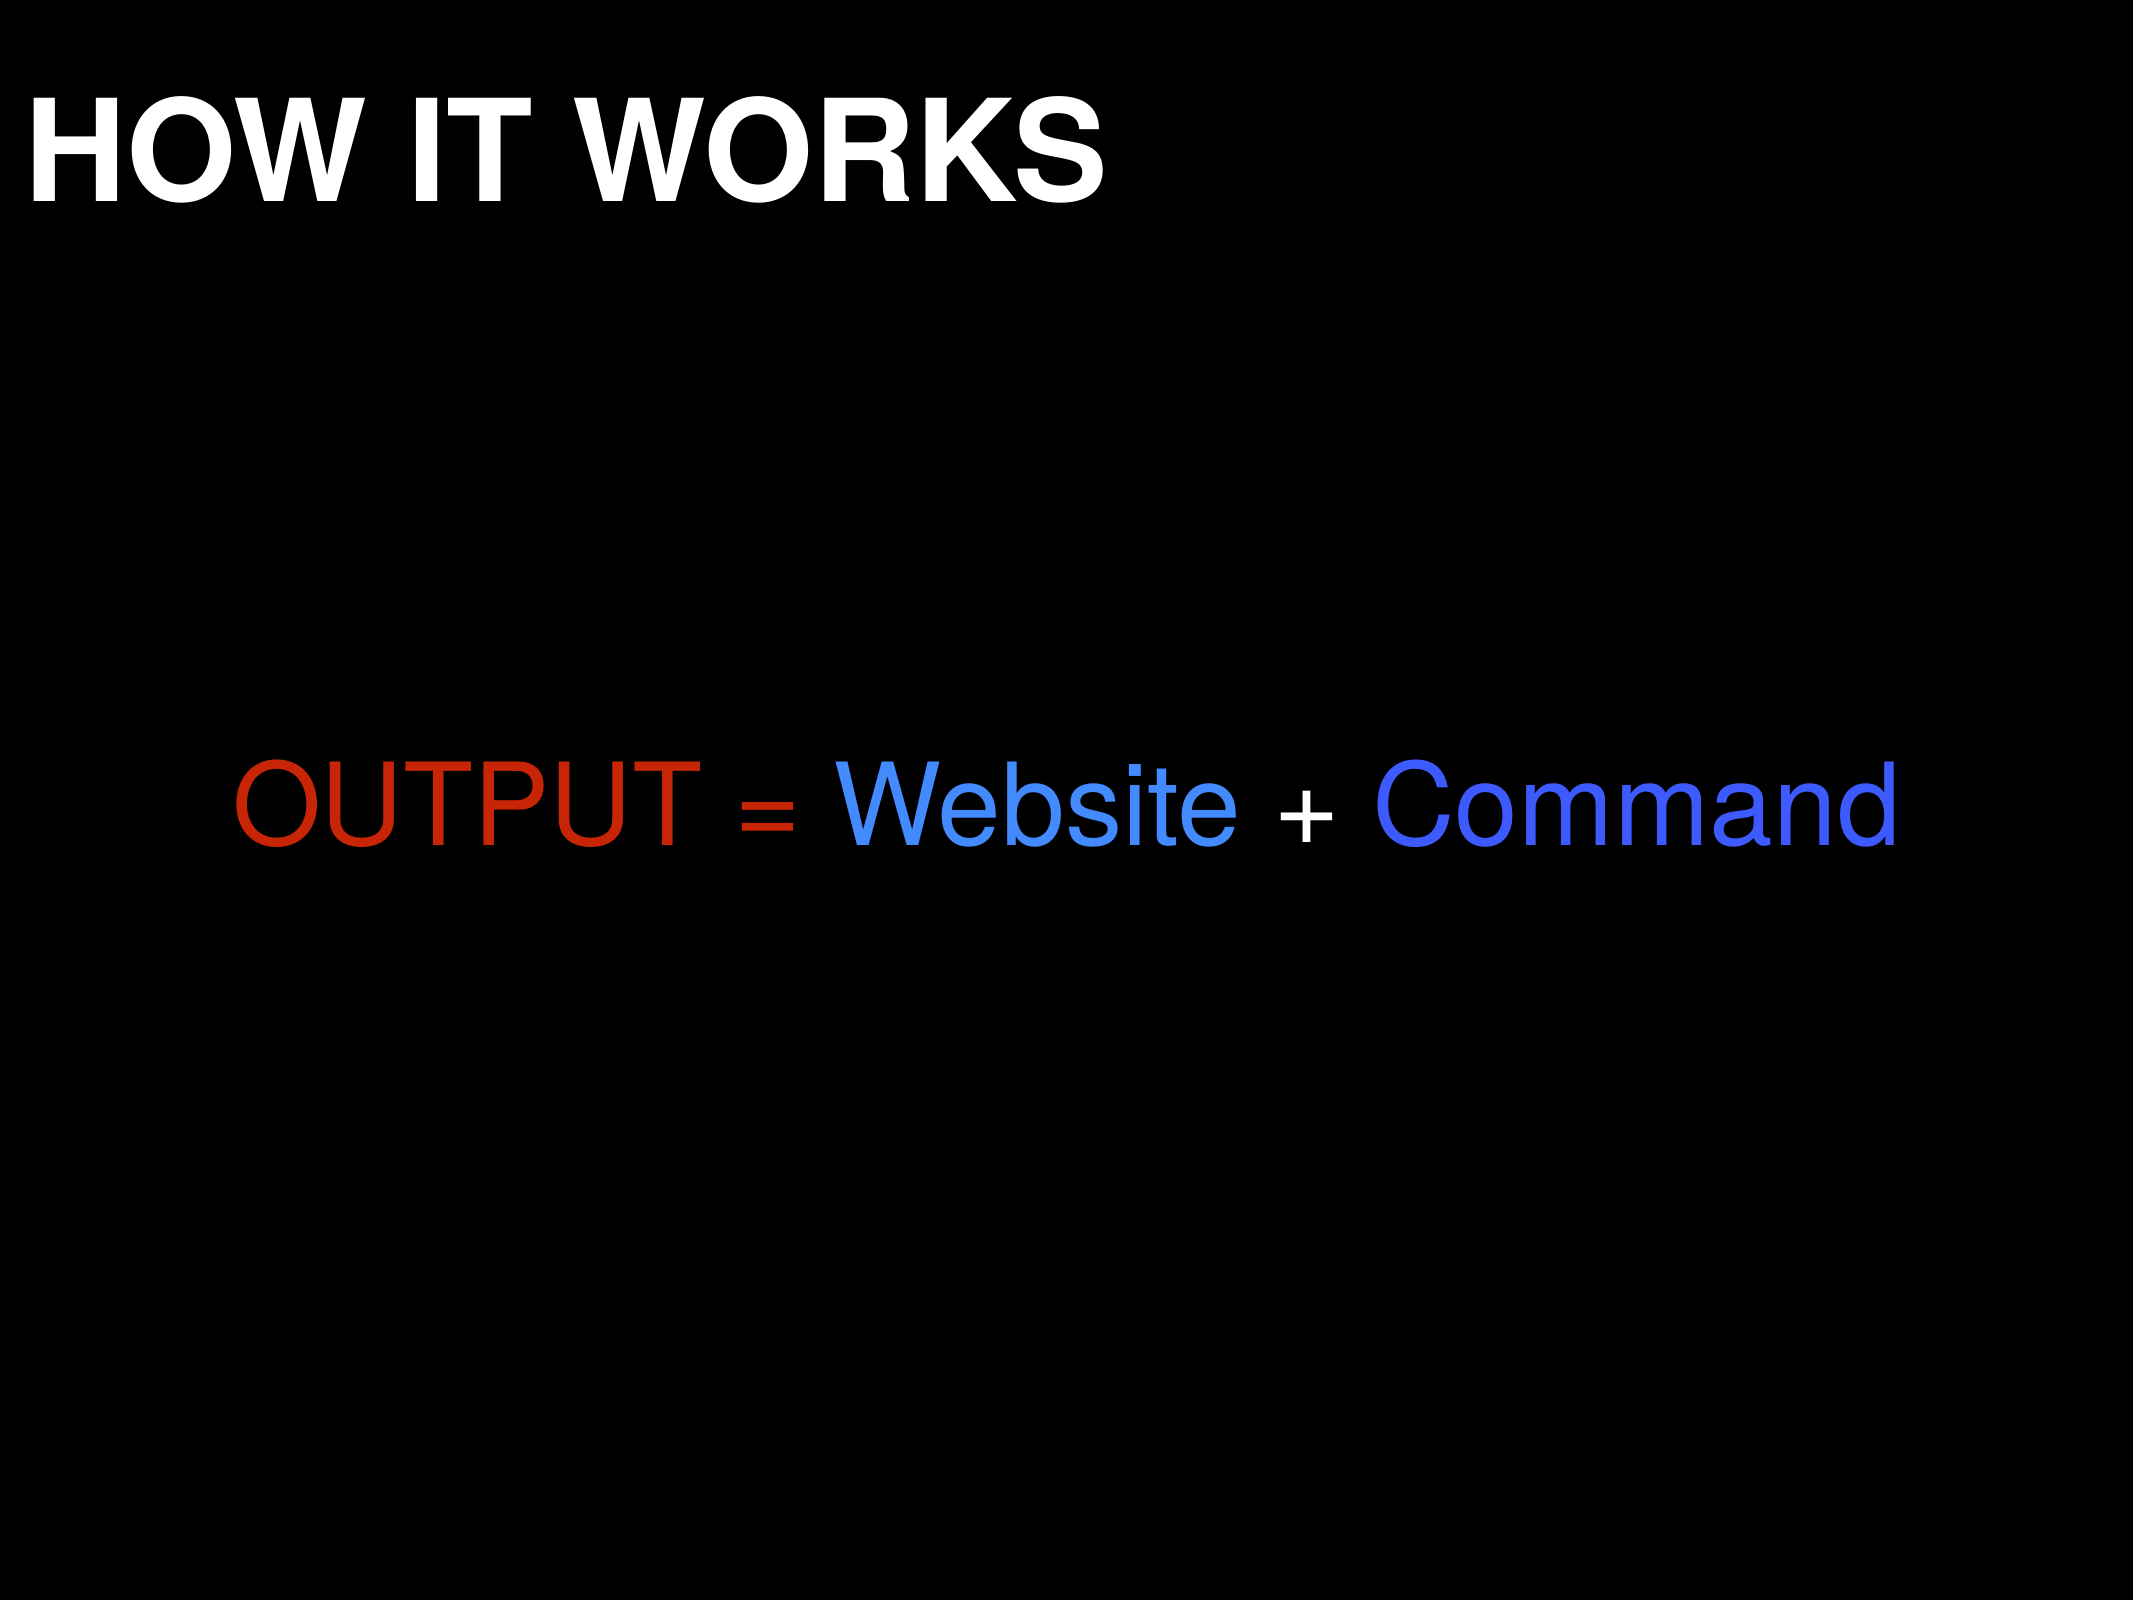

HOW IT WORKS
OUTPUT = Website + Command